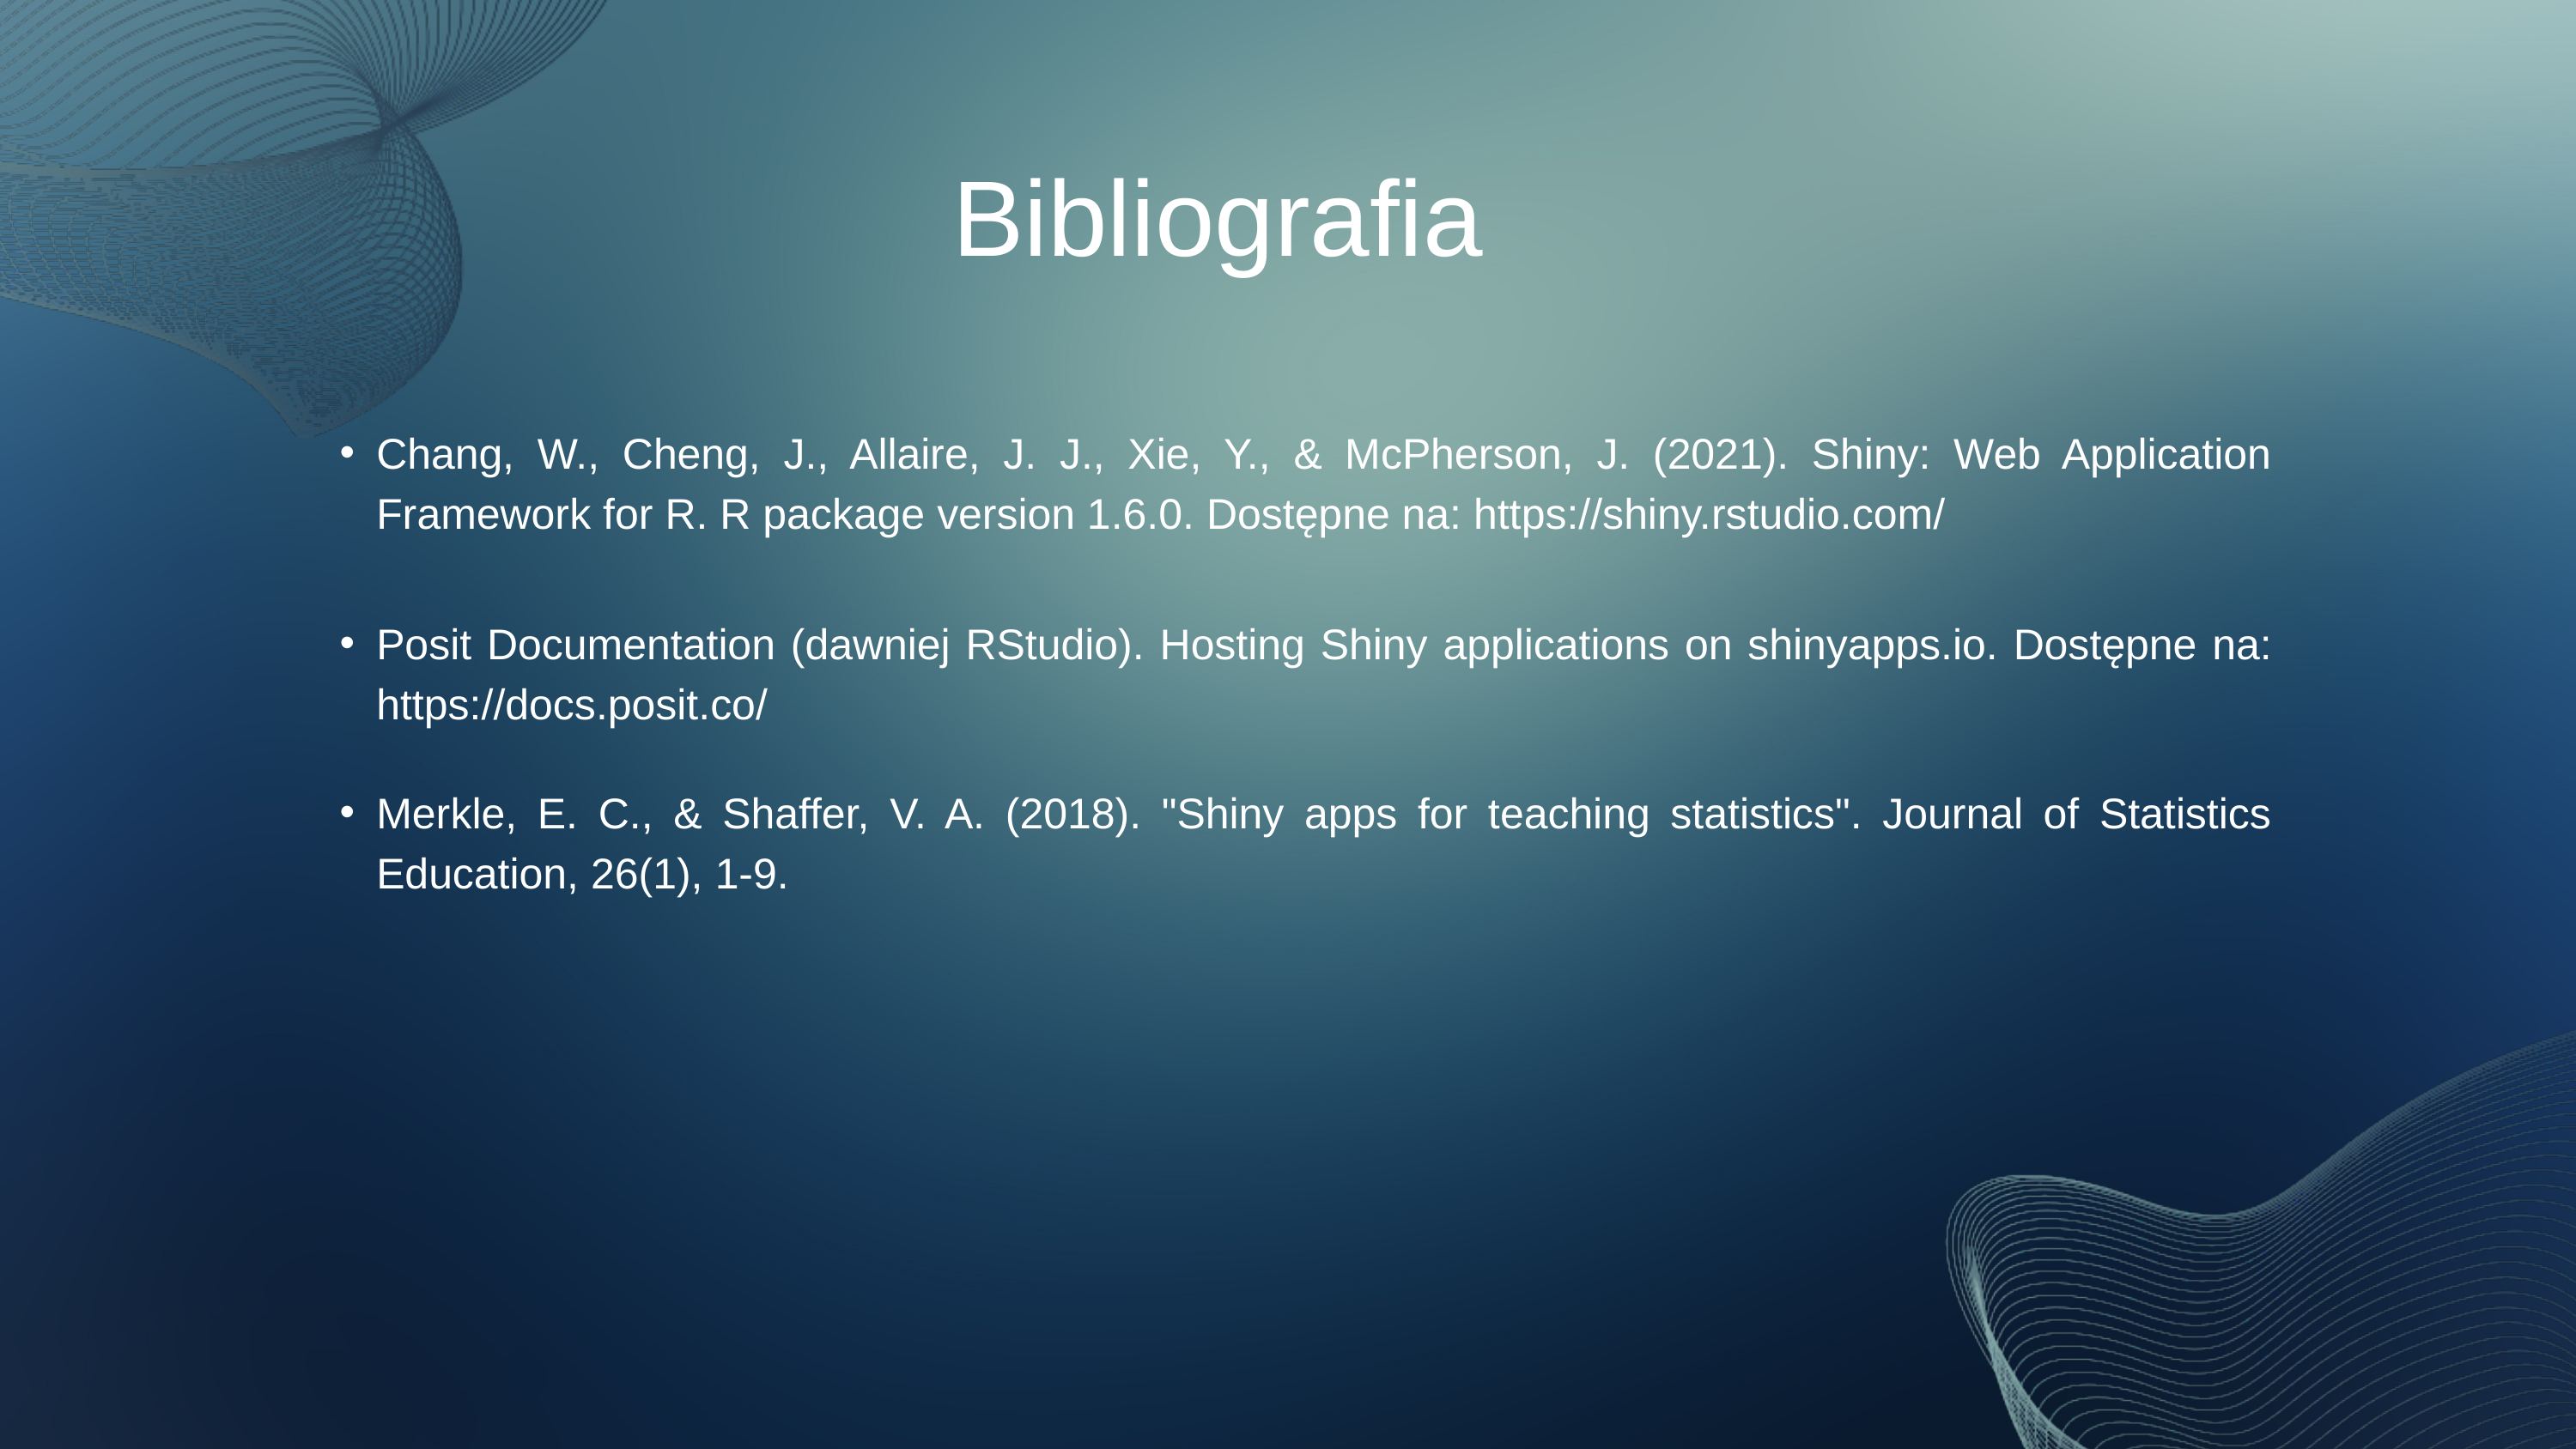

Bibliografia
Chang, W., Cheng, J., Allaire, J. J., Xie, Y., & McPherson, J. (2021). Shiny: Web Application Framework for R. R package version 1.6.0. Dostępne na: https://shiny.rstudio.com/
Posit Documentation (dawniej RStudio). Hosting Shiny applications on shinyapps.io. Dostępne na: https://docs.posit.co/
Merkle, E. C., & Shaffer, V. A. (2018). "Shiny apps for teaching statistics". Journal of Statistics Education, 26(1), 1-9.